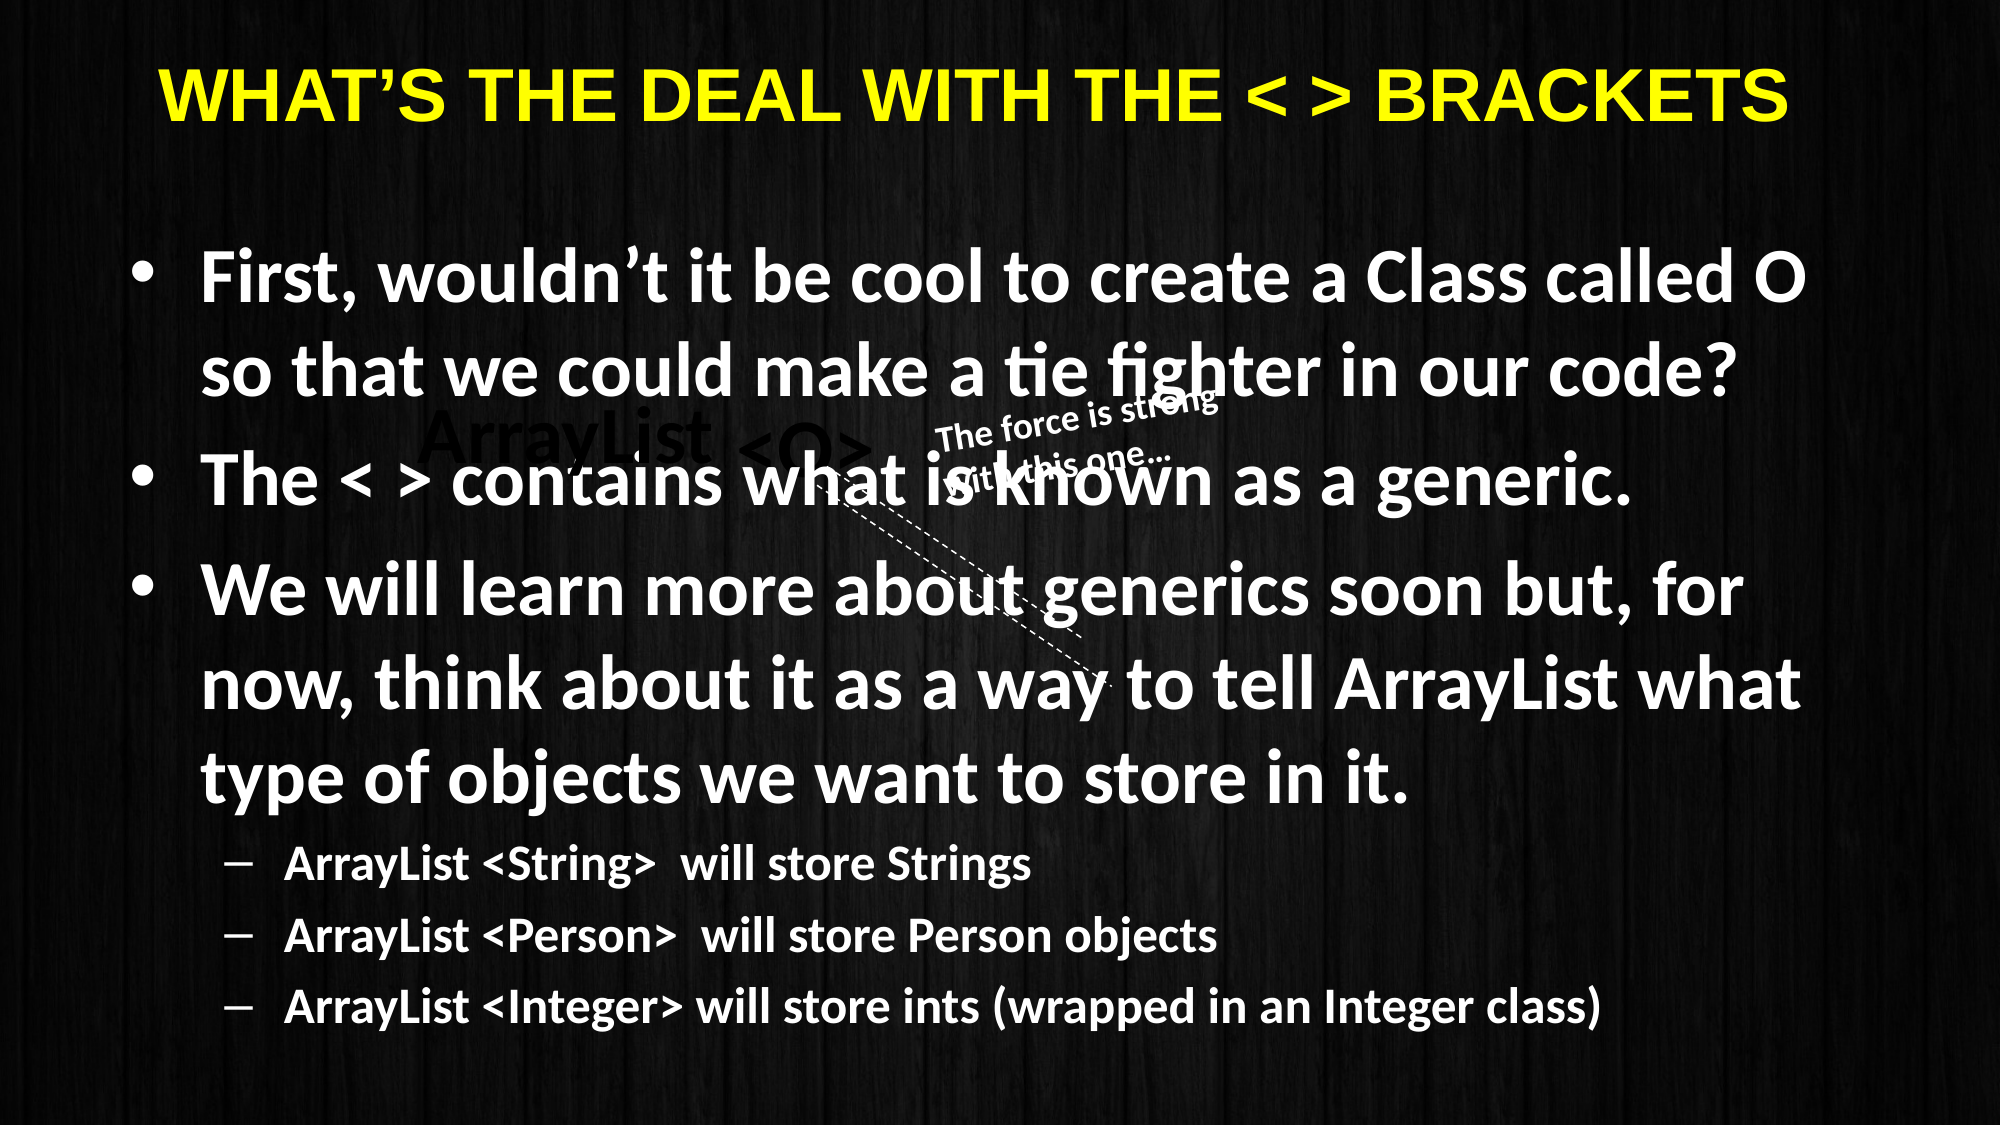

# What’s the deal with the < > brackets
First, wouldn’t it be cool to create a Class called O so that we could make a tie fighter in our code?
The < > contains what is known as a generic.
We will learn more about generics soon but, for now, think about it as a way to tell ArrayList what type of objects we want to store in it.
ArrayList <String>  will store Strings
ArrayList <Person>  will store Person objects
ArrayList <Integer> will store ints (wrapped in an Integer class)

ArrayList
The force is strong with this one…
<O>